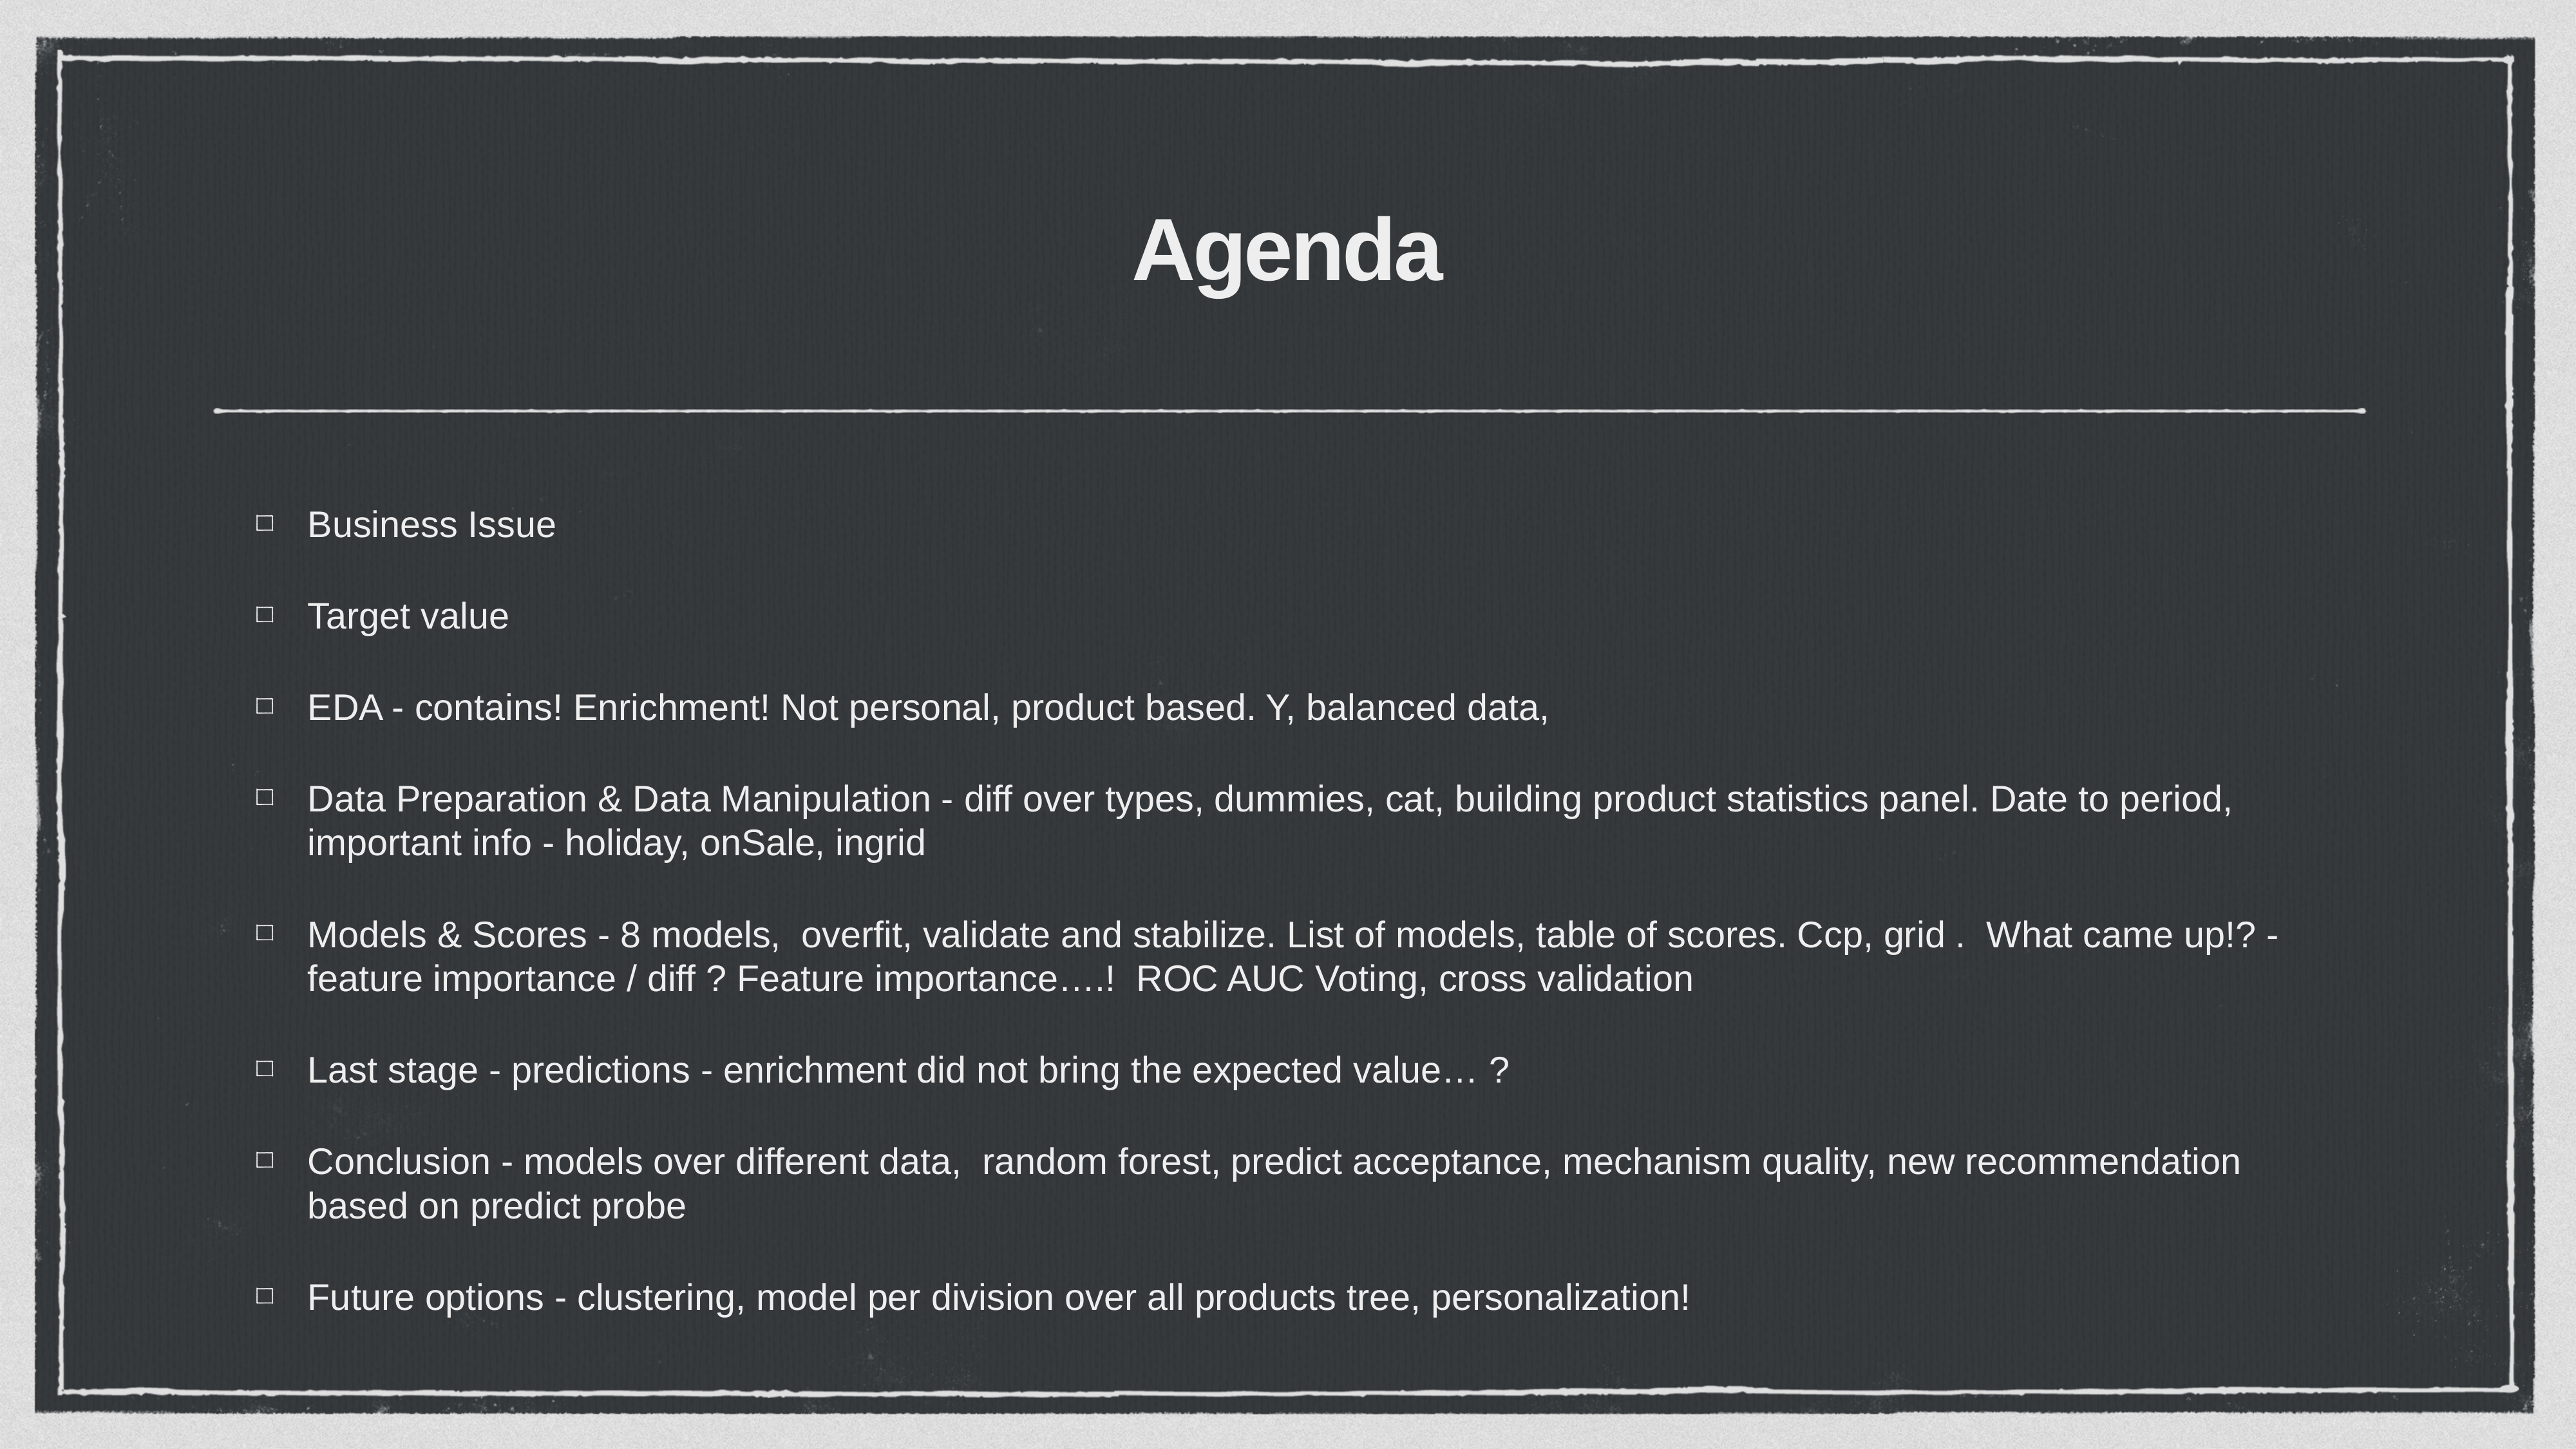

# Agenda
Business Issue
Target value
EDA - contains! Enrichment! Not personal, product based. Y, balanced data,
Data Preparation & Data Manipulation - diff over types, dummies, cat, building product statistics panel. Date to period, important info - holiday, onSale, ingrid
Models & Scores - 8 models,  overfit, validate and stabilize. List of models, table of scores. Ccp, grid .  What came up!? - feature importance / diff ? Feature importance….!  ROC AUC Voting, cross validation
Last stage - predictions - enrichment did not bring the expected value… ?
Conclusion - models over different data,  random forest, predict acceptance, mechanism quality, new recommendation  based on predict probe
Future options - clustering, model per division over all products tree, personalization!